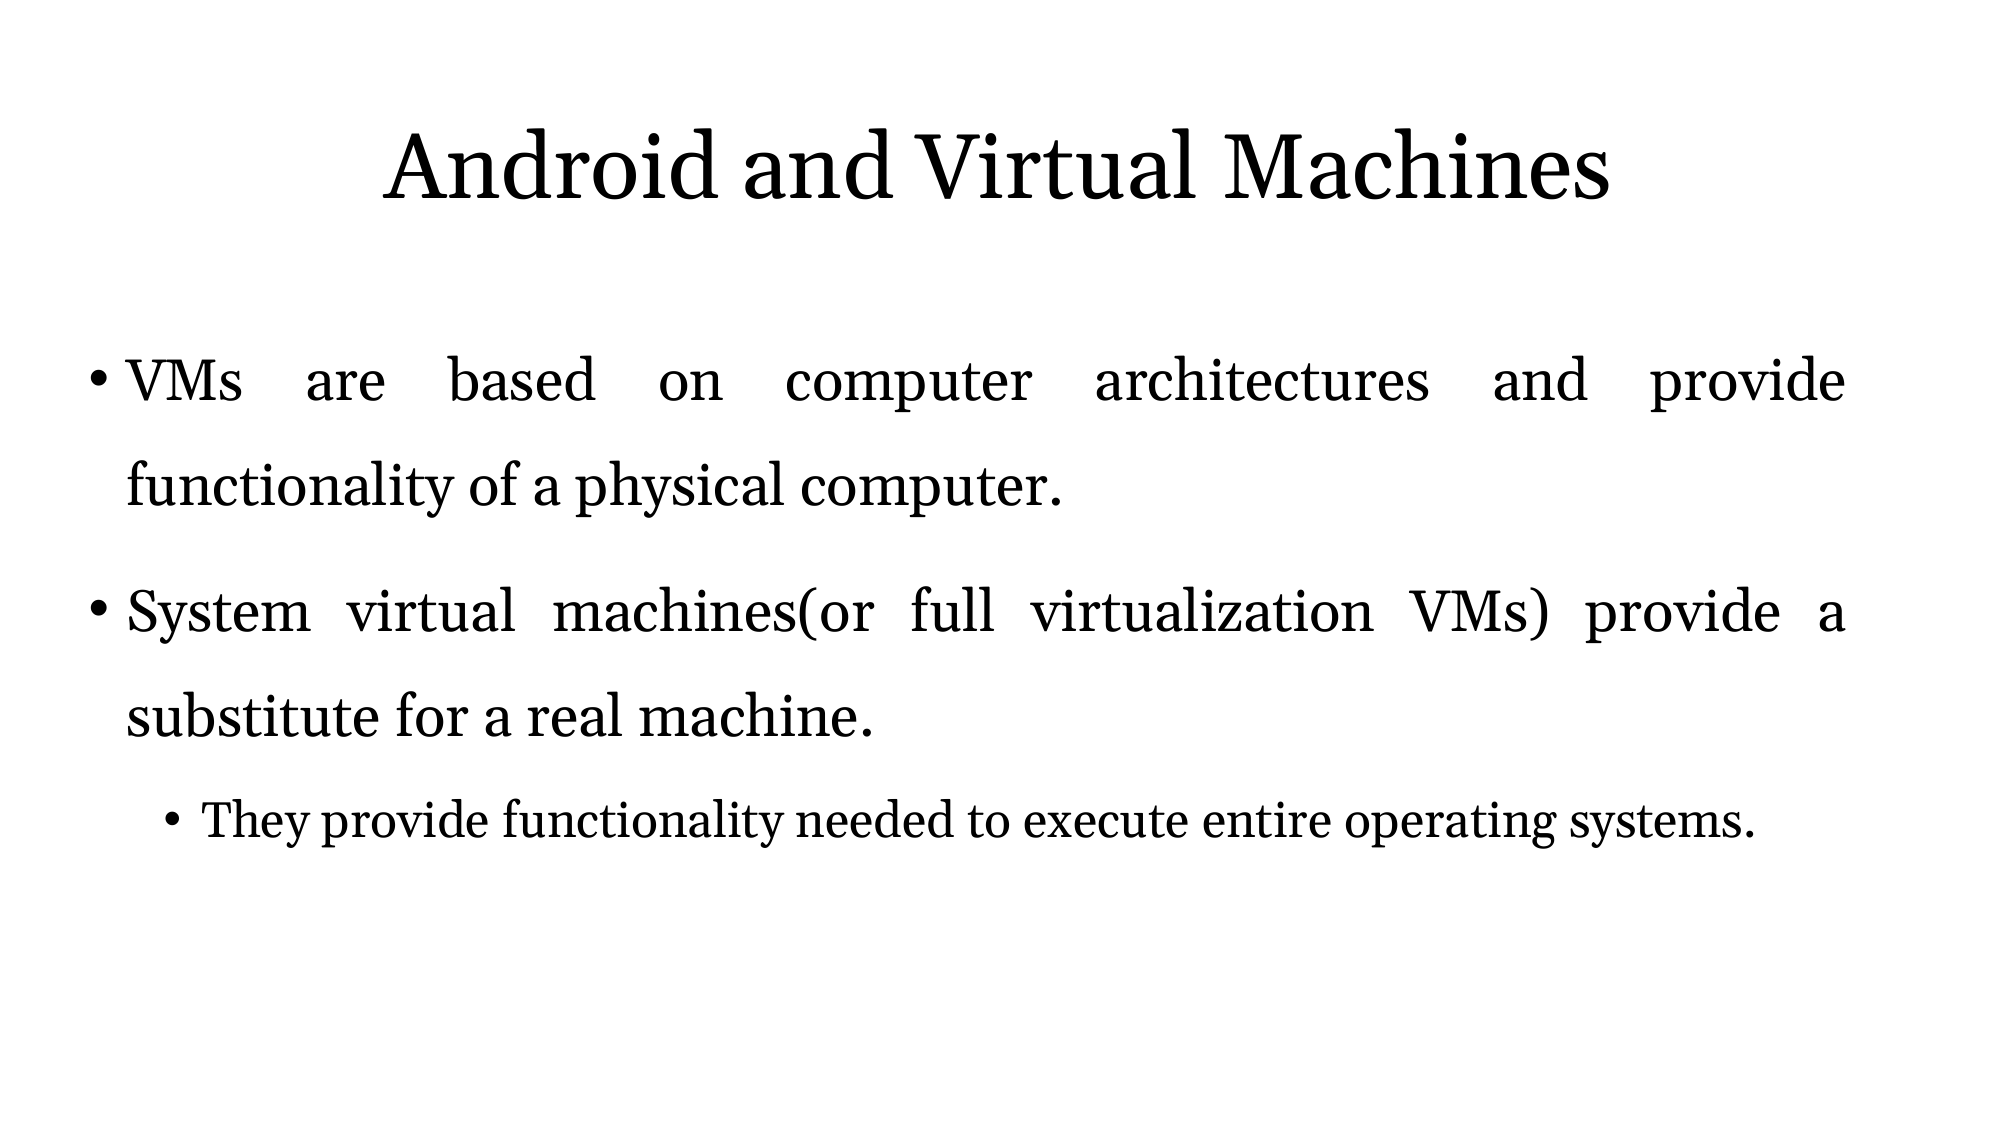

# Android and Virtual Machines
VMs are based on computer architectures and provide functionality of a physical computer.
System virtual machines(or full virtualization VMs) provide a substitute for a real machine.
They provide functionality needed to execute entire operating systems.